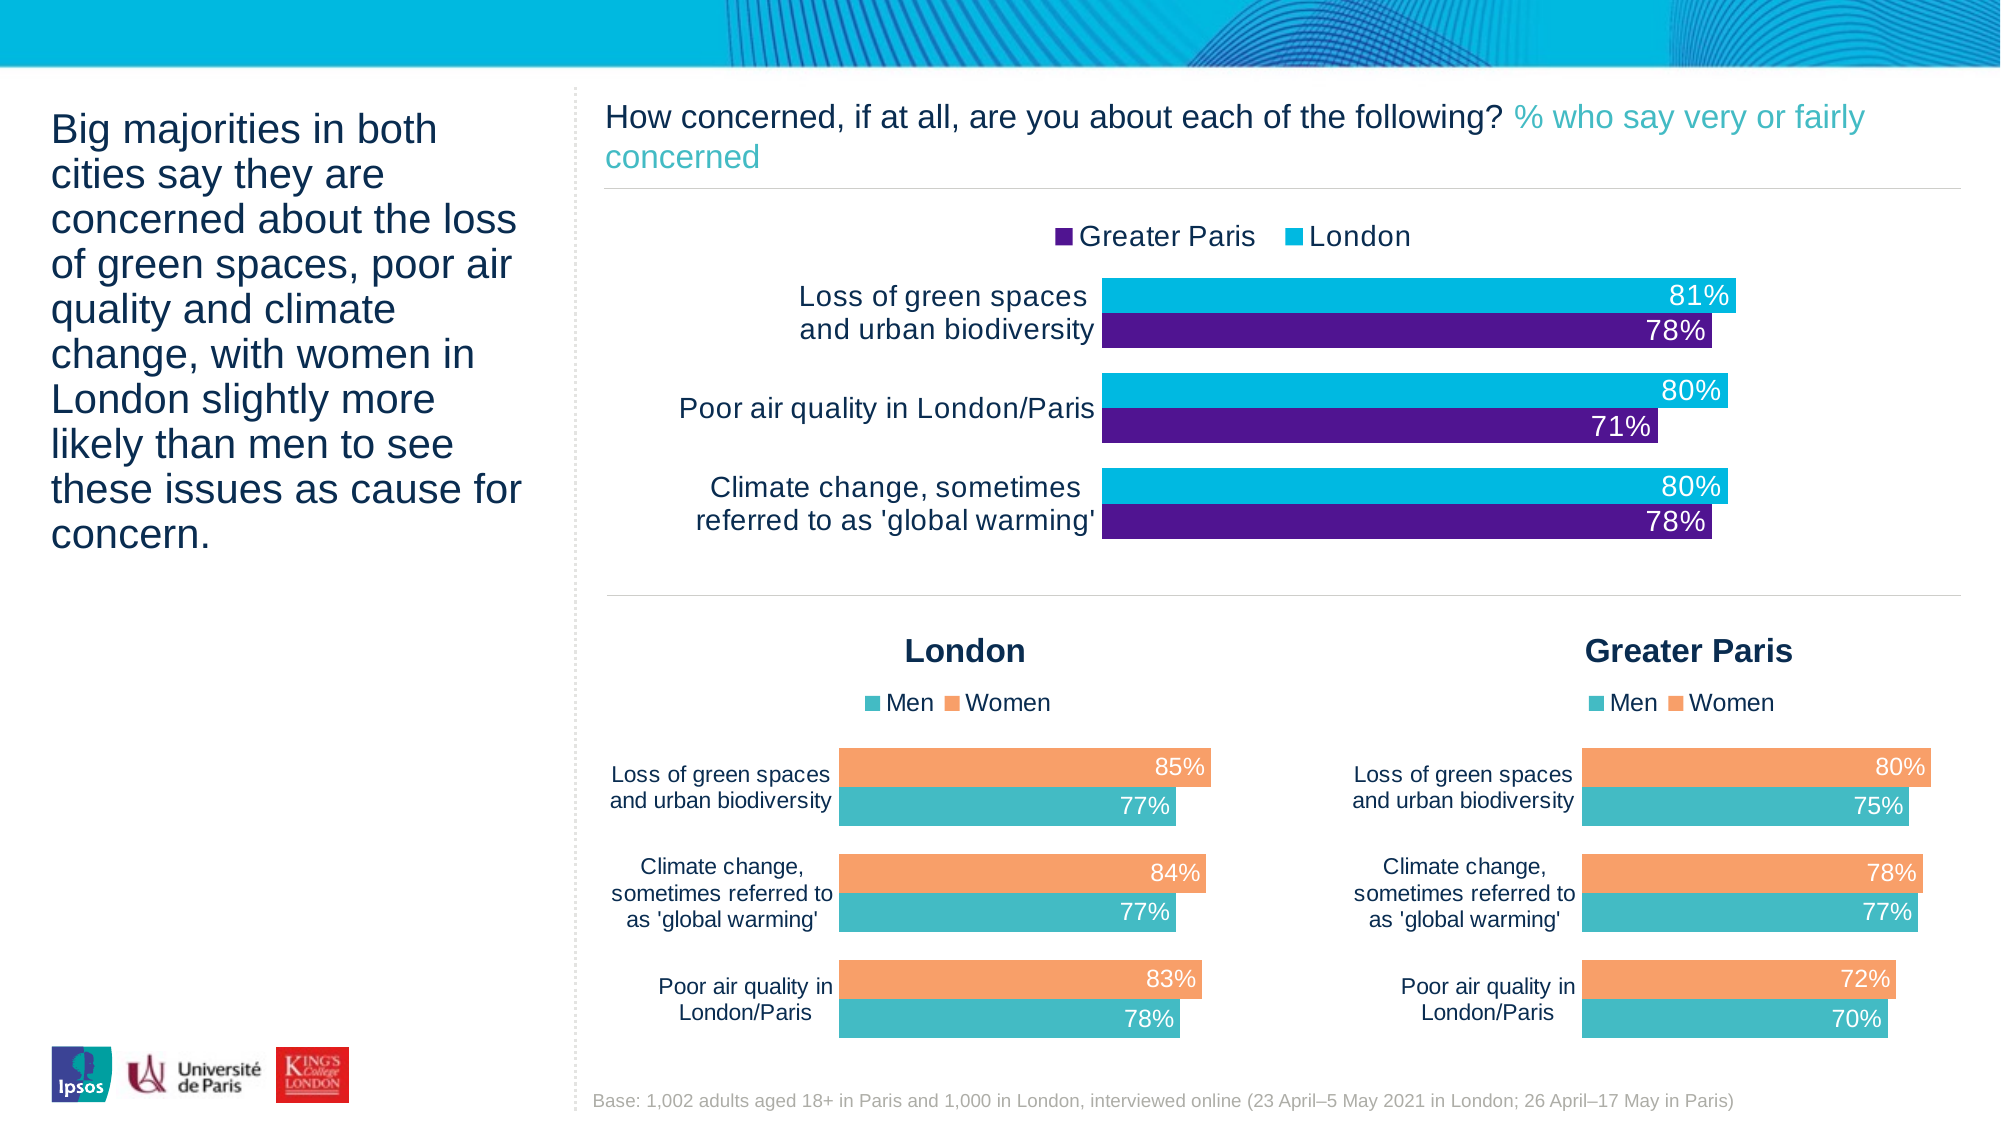

How concerned, if at all, are you about each of the following? % who say very or fairly concerned
Big majorities in both cities say they are concerned about the loss of green spaces, poor air quality and climate change, with women in London slightly more likely than men to see these issues as cause for concern.

### Chart

| Category | London | Greater Paris |
|---|---|---|
| Loss of green spaces
and urban biodiversity | 81.0 | 78.0 |
| Poor air quality in London/Paris | 80.0 | 71.0 |
| Climate change, sometimes referred to as 'global warming' | 80.0 | 78.0 |
London
Greater Paris

### Chart

| Category | Women | Men |
|---|---|---|
| Loss of green spaces and urban biodiversity | 85.0 | 77.0 |
| Climate change, sometimes referred to as 'global warming' | 84.0 | 77.0 |
| Poor air quality in London/Paris | 83.0 | 78.0 |

### Chart

| Category | Women | Men |
|---|---|---|
| Loss of green spaces and urban biodiversity | 80.0 | 75.0 |
| Climate change, sometimes referred to as 'global warming' | 78.0 | 77.0 |
| Poor air quality in London/Paris | 72.0 | 70.0 |
Base: 1,002 adults aged 18+ in Paris and 1,000 in London, interviewed online (23 April–5 May 2021 in London; 26 April–17 May in Paris)